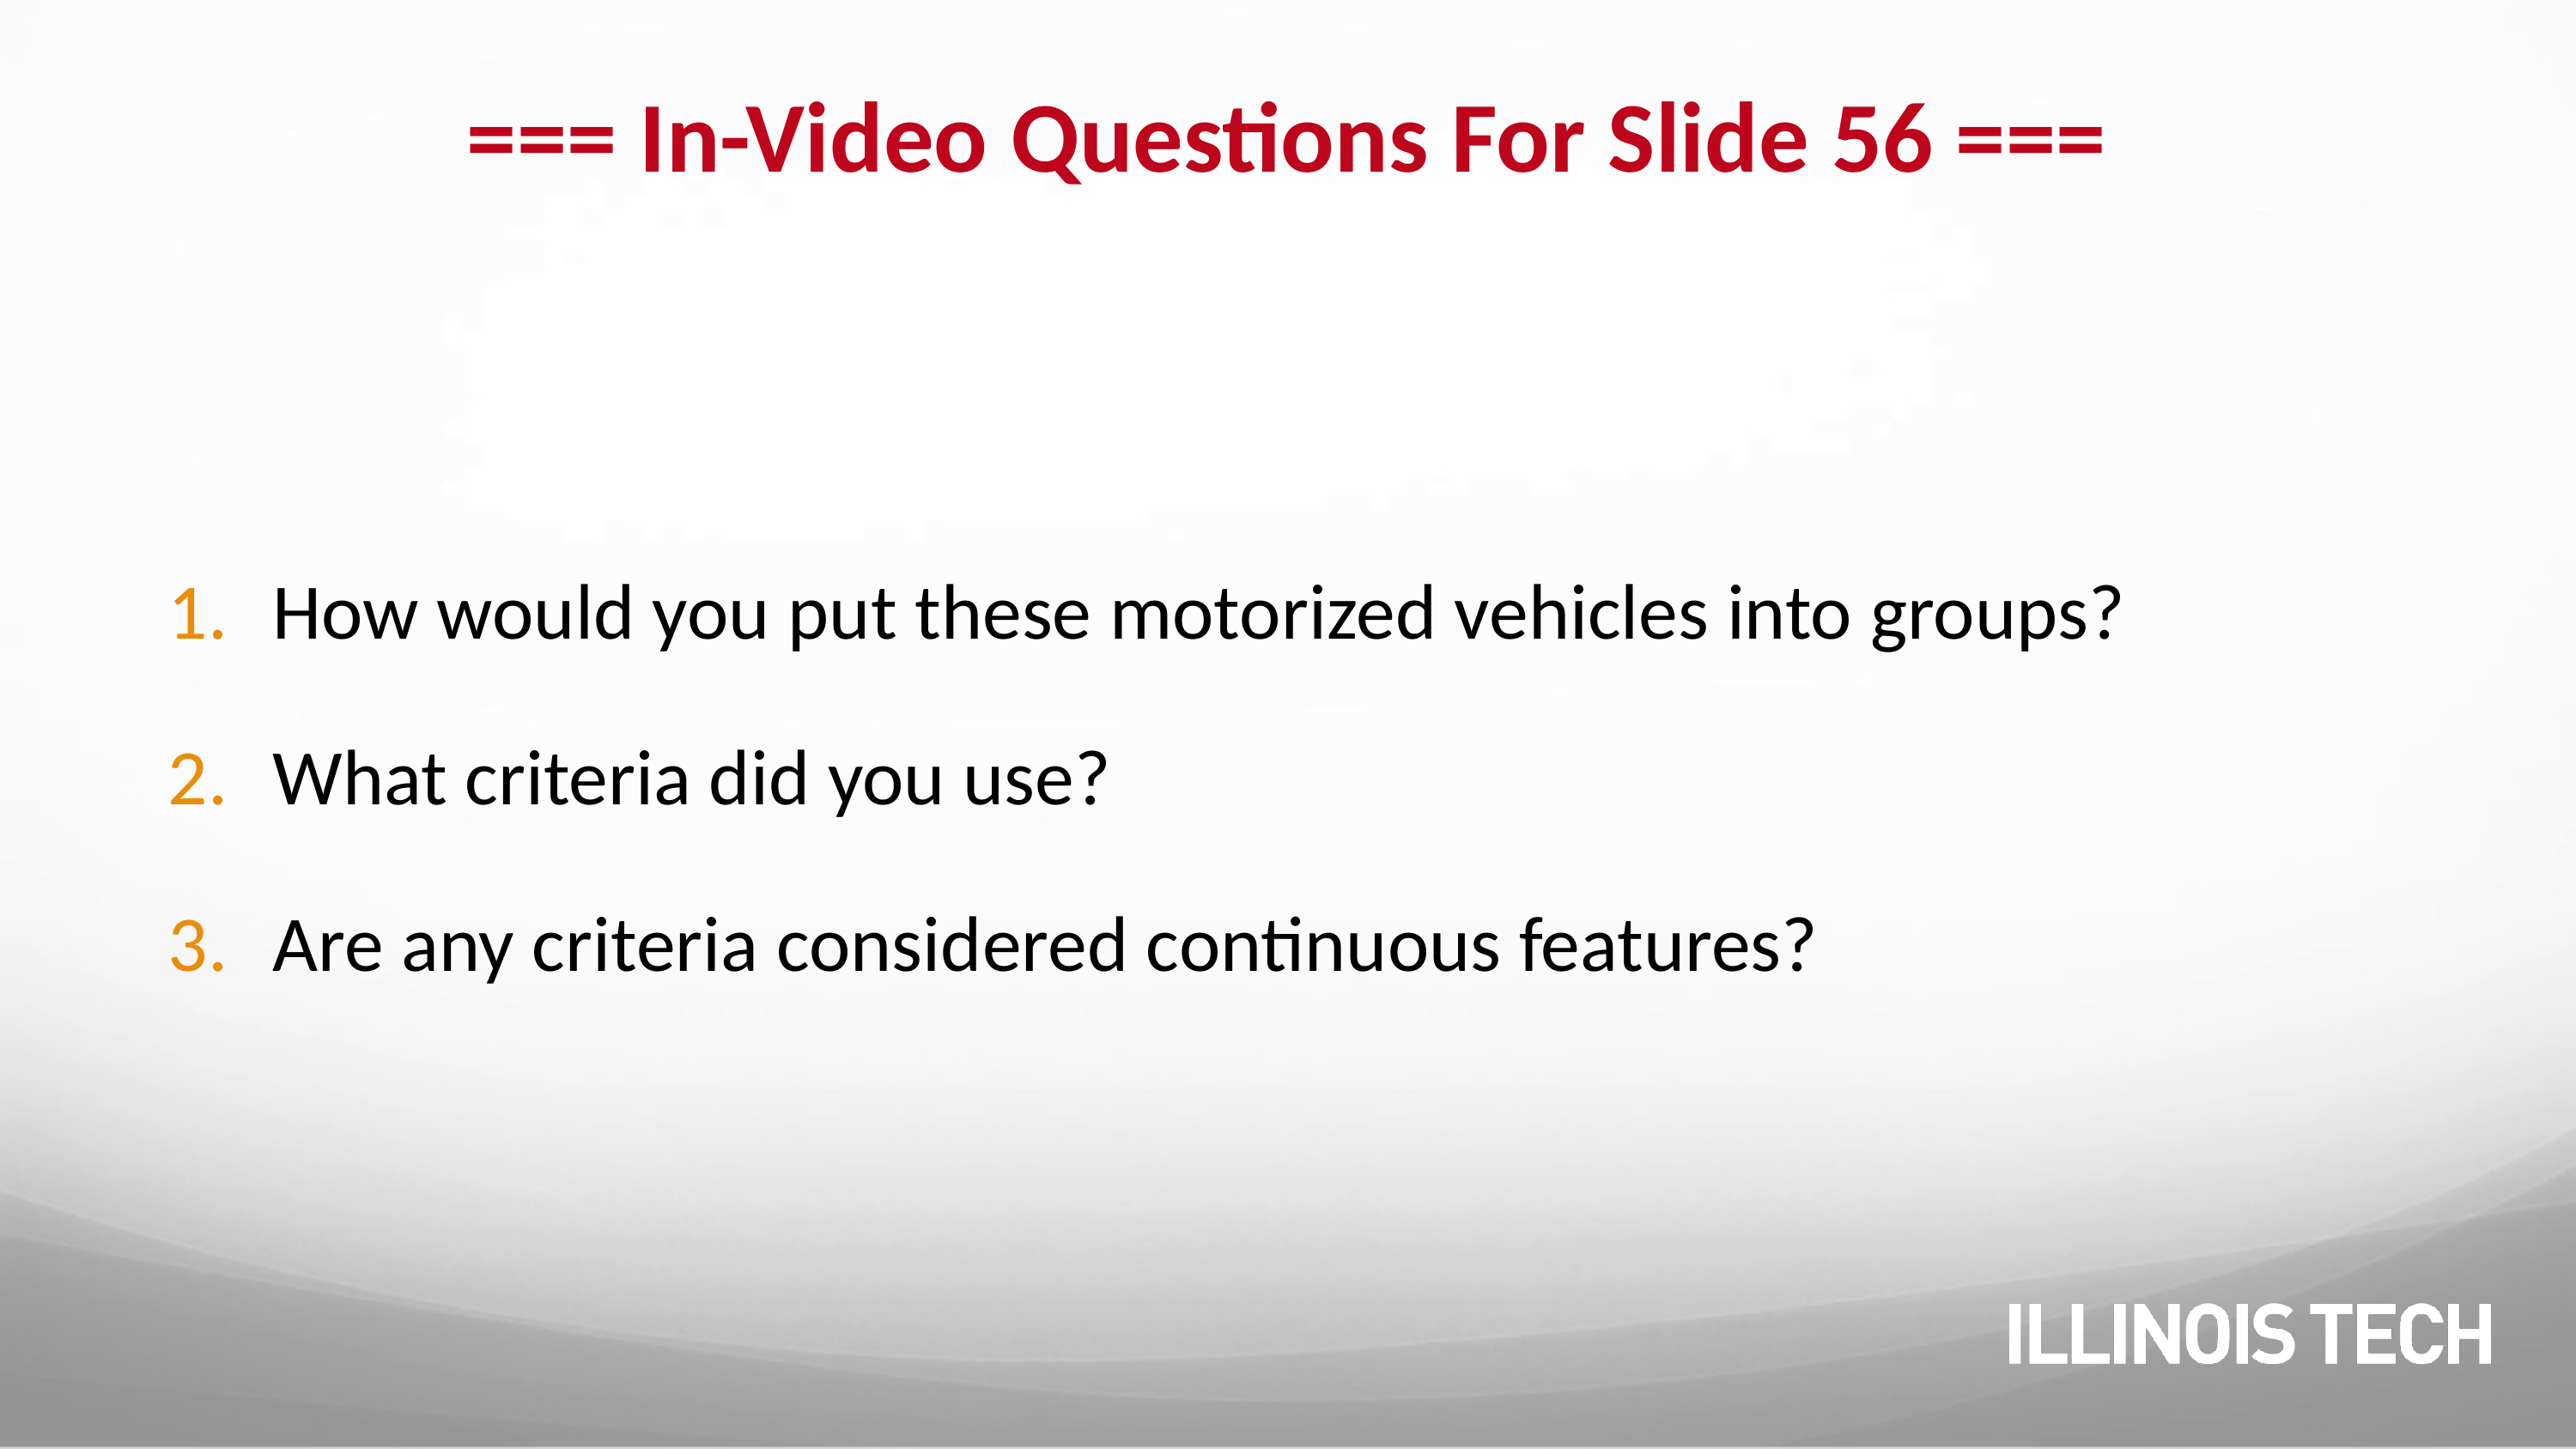

# === In-Video Questions For Slide 56 ===
How would you put these motorized vehicles into groups?
What criteria did you use?
Are any criteria considered continuous features?